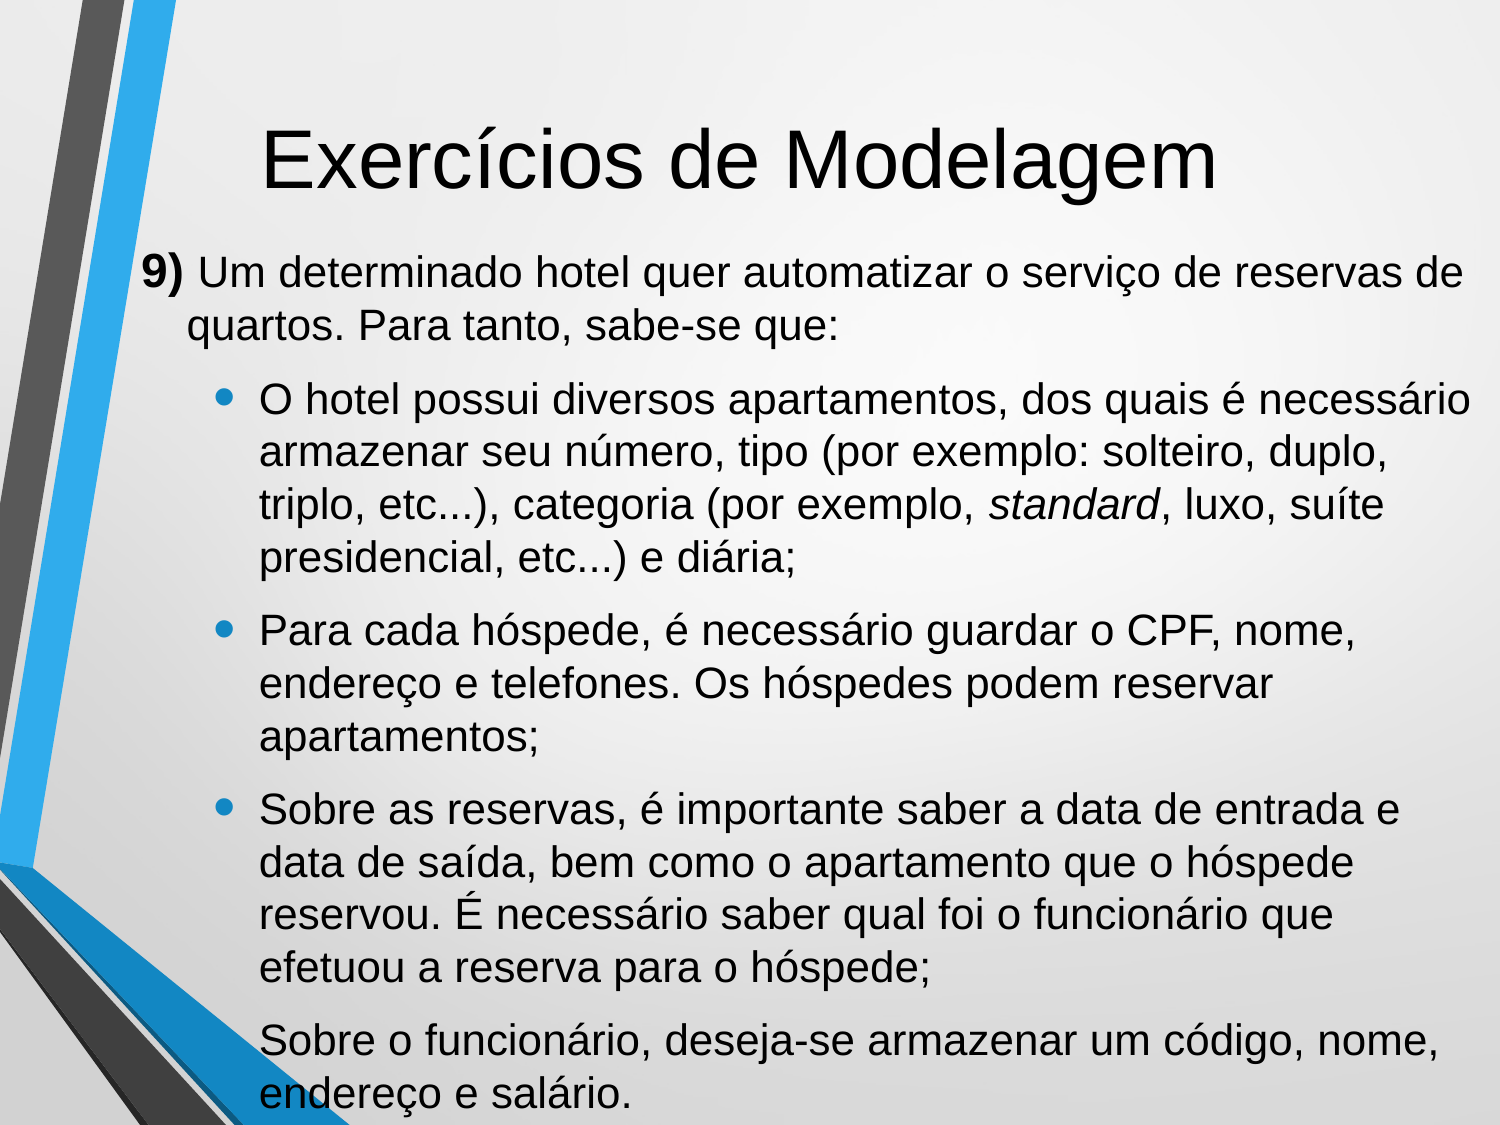

# Exercícios de Modelagem
9) Um determinado hotel quer automatizar o serviço de reservas de quartos. Para tanto, sabe-se que:
O hotel possui diversos apartamentos, dos quais é necessário armazenar seu número, tipo (por exemplo: solteiro, duplo, triplo, etc...), categoria (por exemplo, standard, luxo, suíte presidencial, etc...) e diária;
Para cada hóspede, é necessário guardar o CPF, nome, endereço e telefones. Os hóspedes podem reservar apartamentos;
Sobre as reservas, é importante saber a data de entrada e data de saída, bem como o apartamento que o hóspede reservou. É necessário saber qual foi o funcionário que efetuou a reserva para o hóspede;
Sobre o funcionário, deseja-se armazenar um código, nome, endereço e salário.